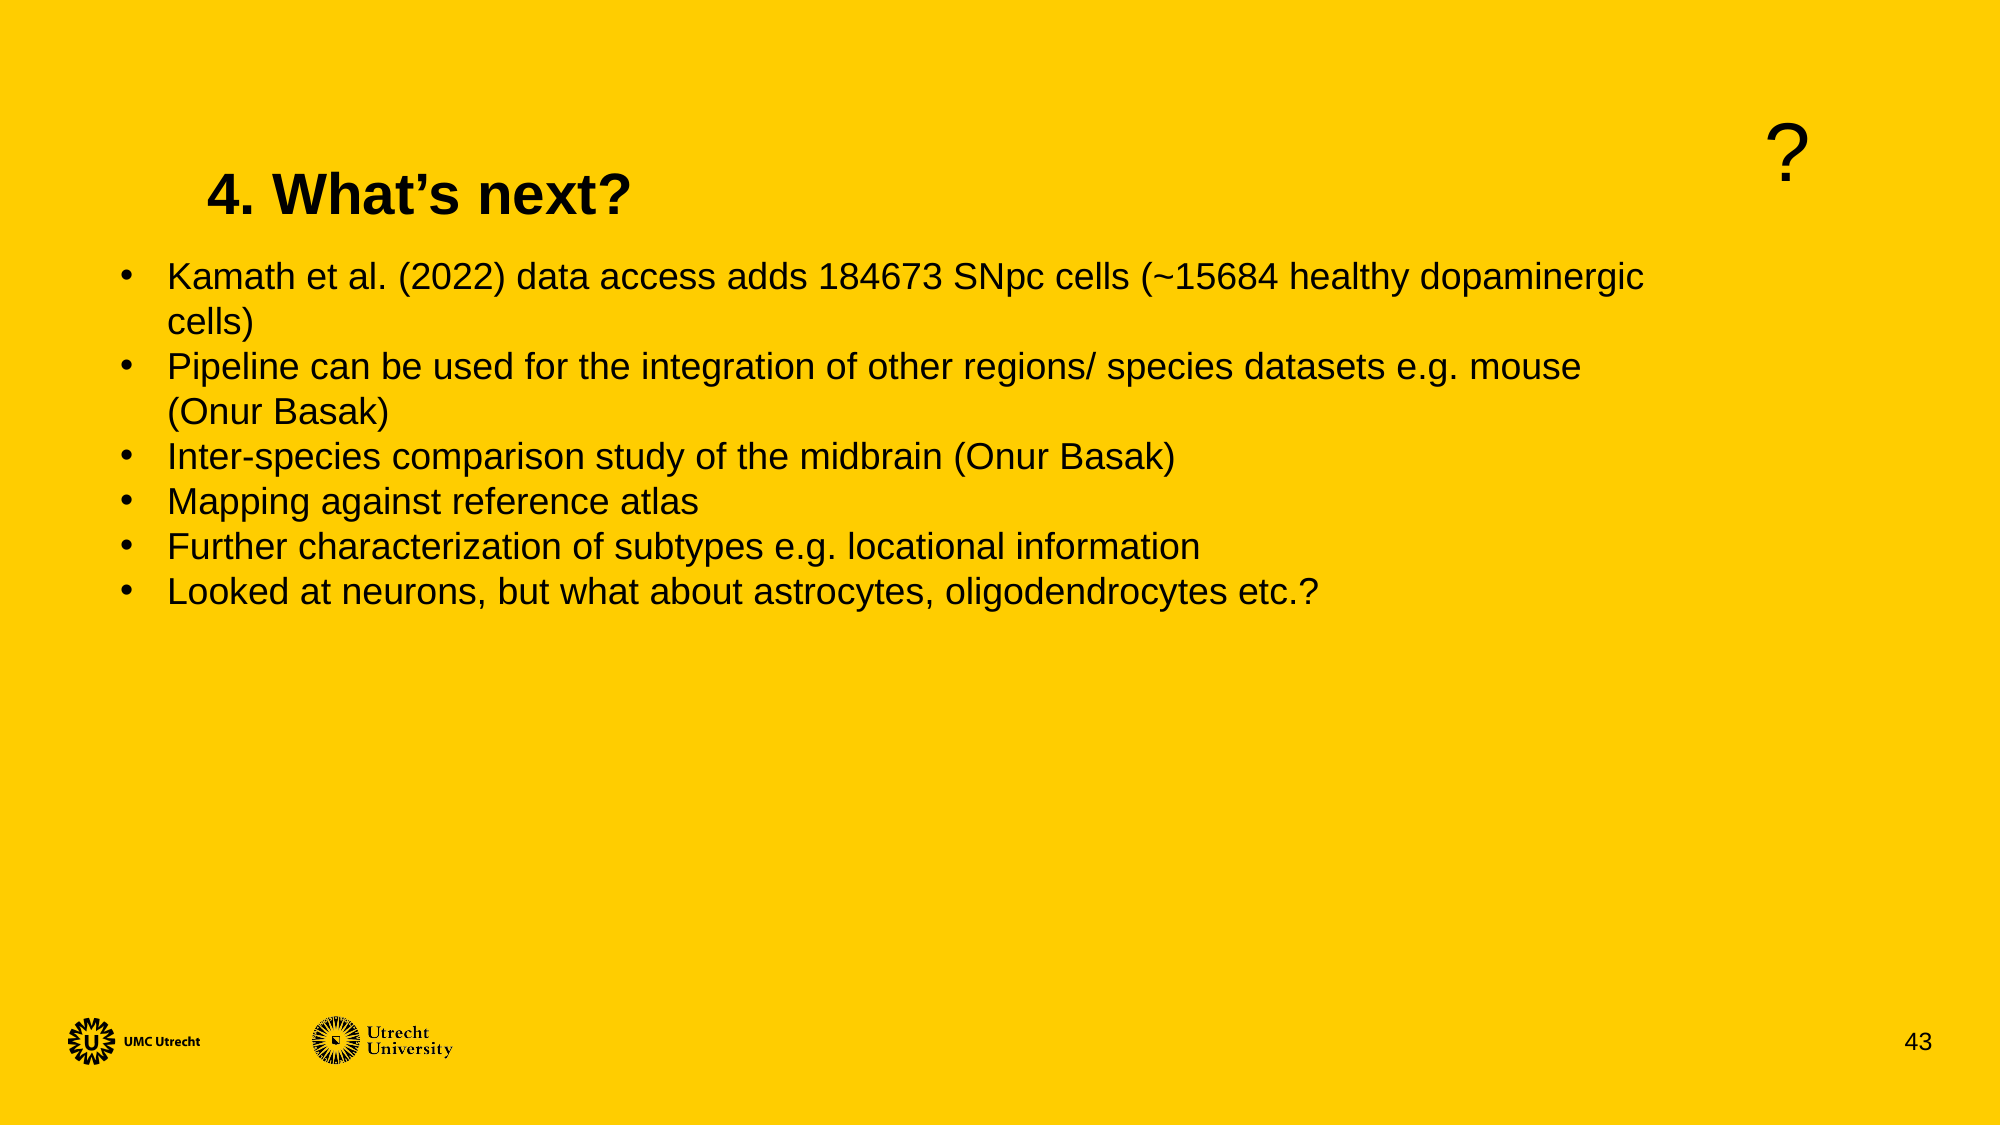

?
4. What’s next?
Kamath et al. (2022) data access adds 184673 SNpc cells (~15684 healthy dopaminergic cells)
Pipeline can be used for the integration of other regions/ species datasets e.g. mouse (Onur Basak)
Inter-species comparison study of the midbrain (Onur Basak)
Mapping against reference atlas
Further characterization of subtypes e.g. locational information
Looked at neurons, but what about astrocytes, oligodendrocytes etc.?

43